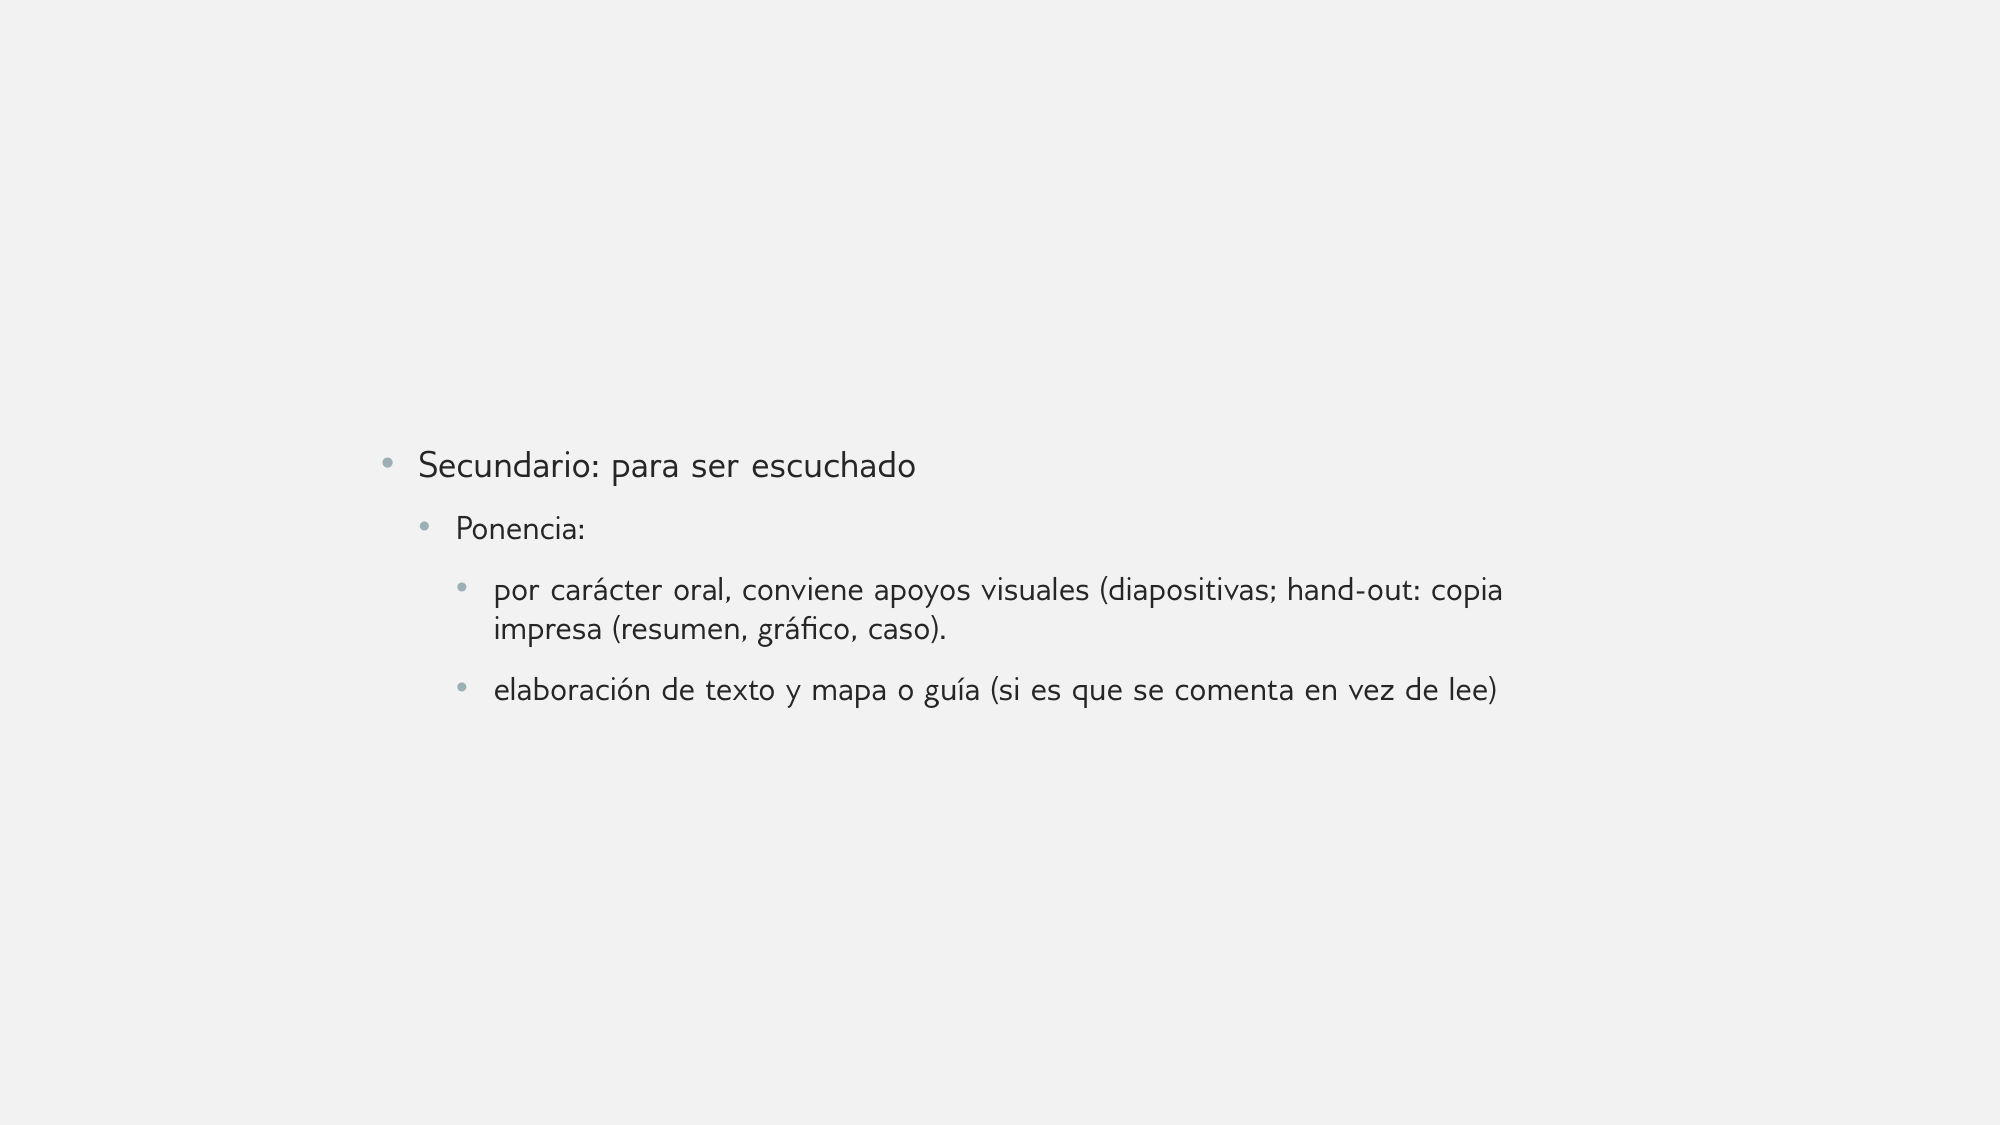

Secundario: para ser escuchado
Ponencia:
por carácter oral, conviene apoyos visuales (diapositivas; hand-out: copia impresa (resumen, gráfico, caso).
elaboración de texto y mapa o guía (si es que se comenta en vez de lee)